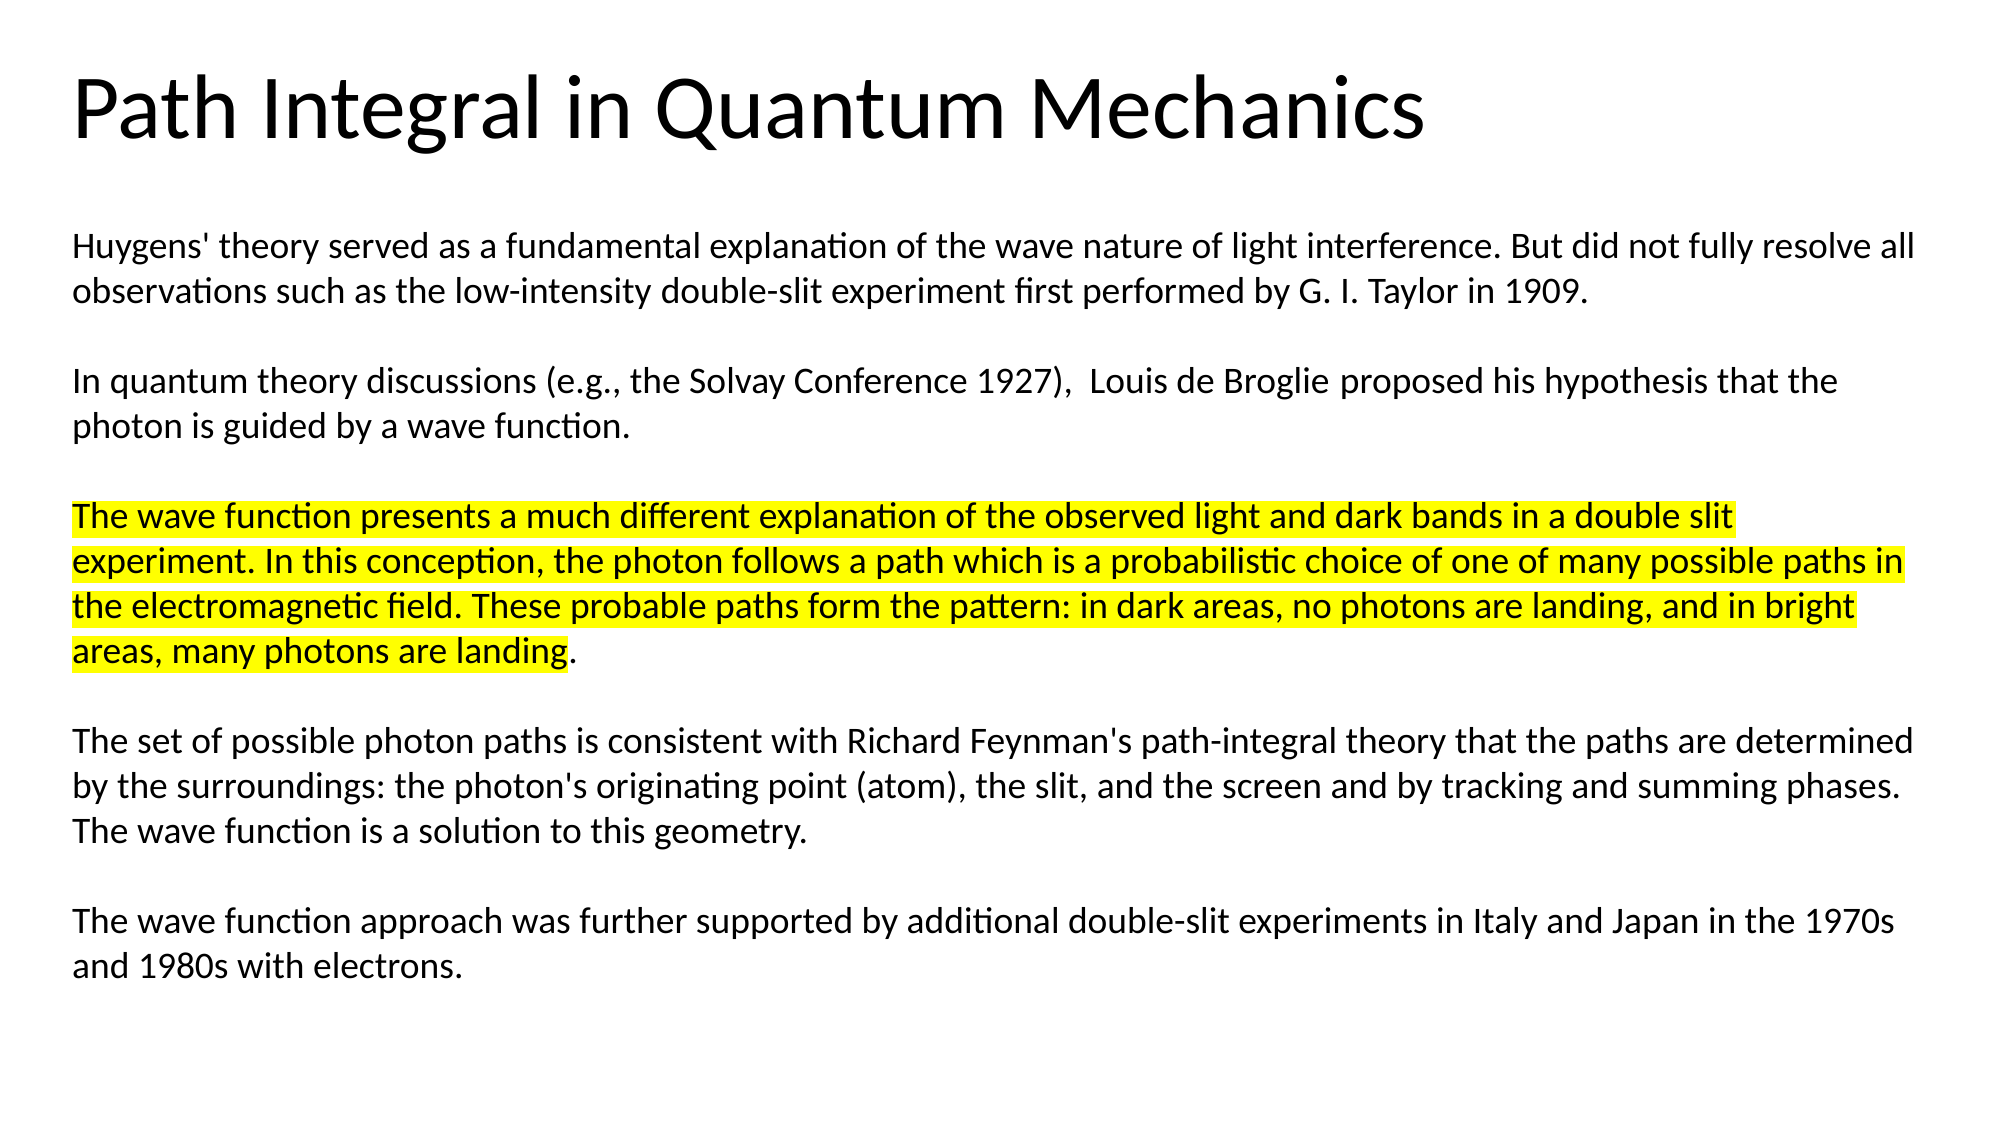

Path Integral in Quantum Mechanics
Huygens' theory served as a fundamental explanation of the wave nature of light interference. But did not fully resolve all observations such as the low-intensity double-slit experiment first performed by G. I. Taylor in 1909.

In quantum theory discussions (e.g., the Solvay Conference 1927),  Louis de Broglie proposed his hypothesis that the photon is guided by a wave function.

The wave function presents a much different explanation of the observed light and dark bands in a double slit experiment. In this conception, the photon follows a path which is a probabilistic choice of one of many possible paths in the electromagnetic field. These probable paths form the pattern: in dark areas, no photons are landing, and in bright areas, many photons are landing.

The set of possible photon paths is consistent with Richard Feynman's path-integral theory that the paths are determined by the surroundings: the photon's originating point (atom), the slit, and the screen and by tracking and summing phases. The wave function is a solution to this geometry.

The wave function approach was further supported by additional double-slit experiments in Italy and Japan in the 1970s and 1980s with electrons.